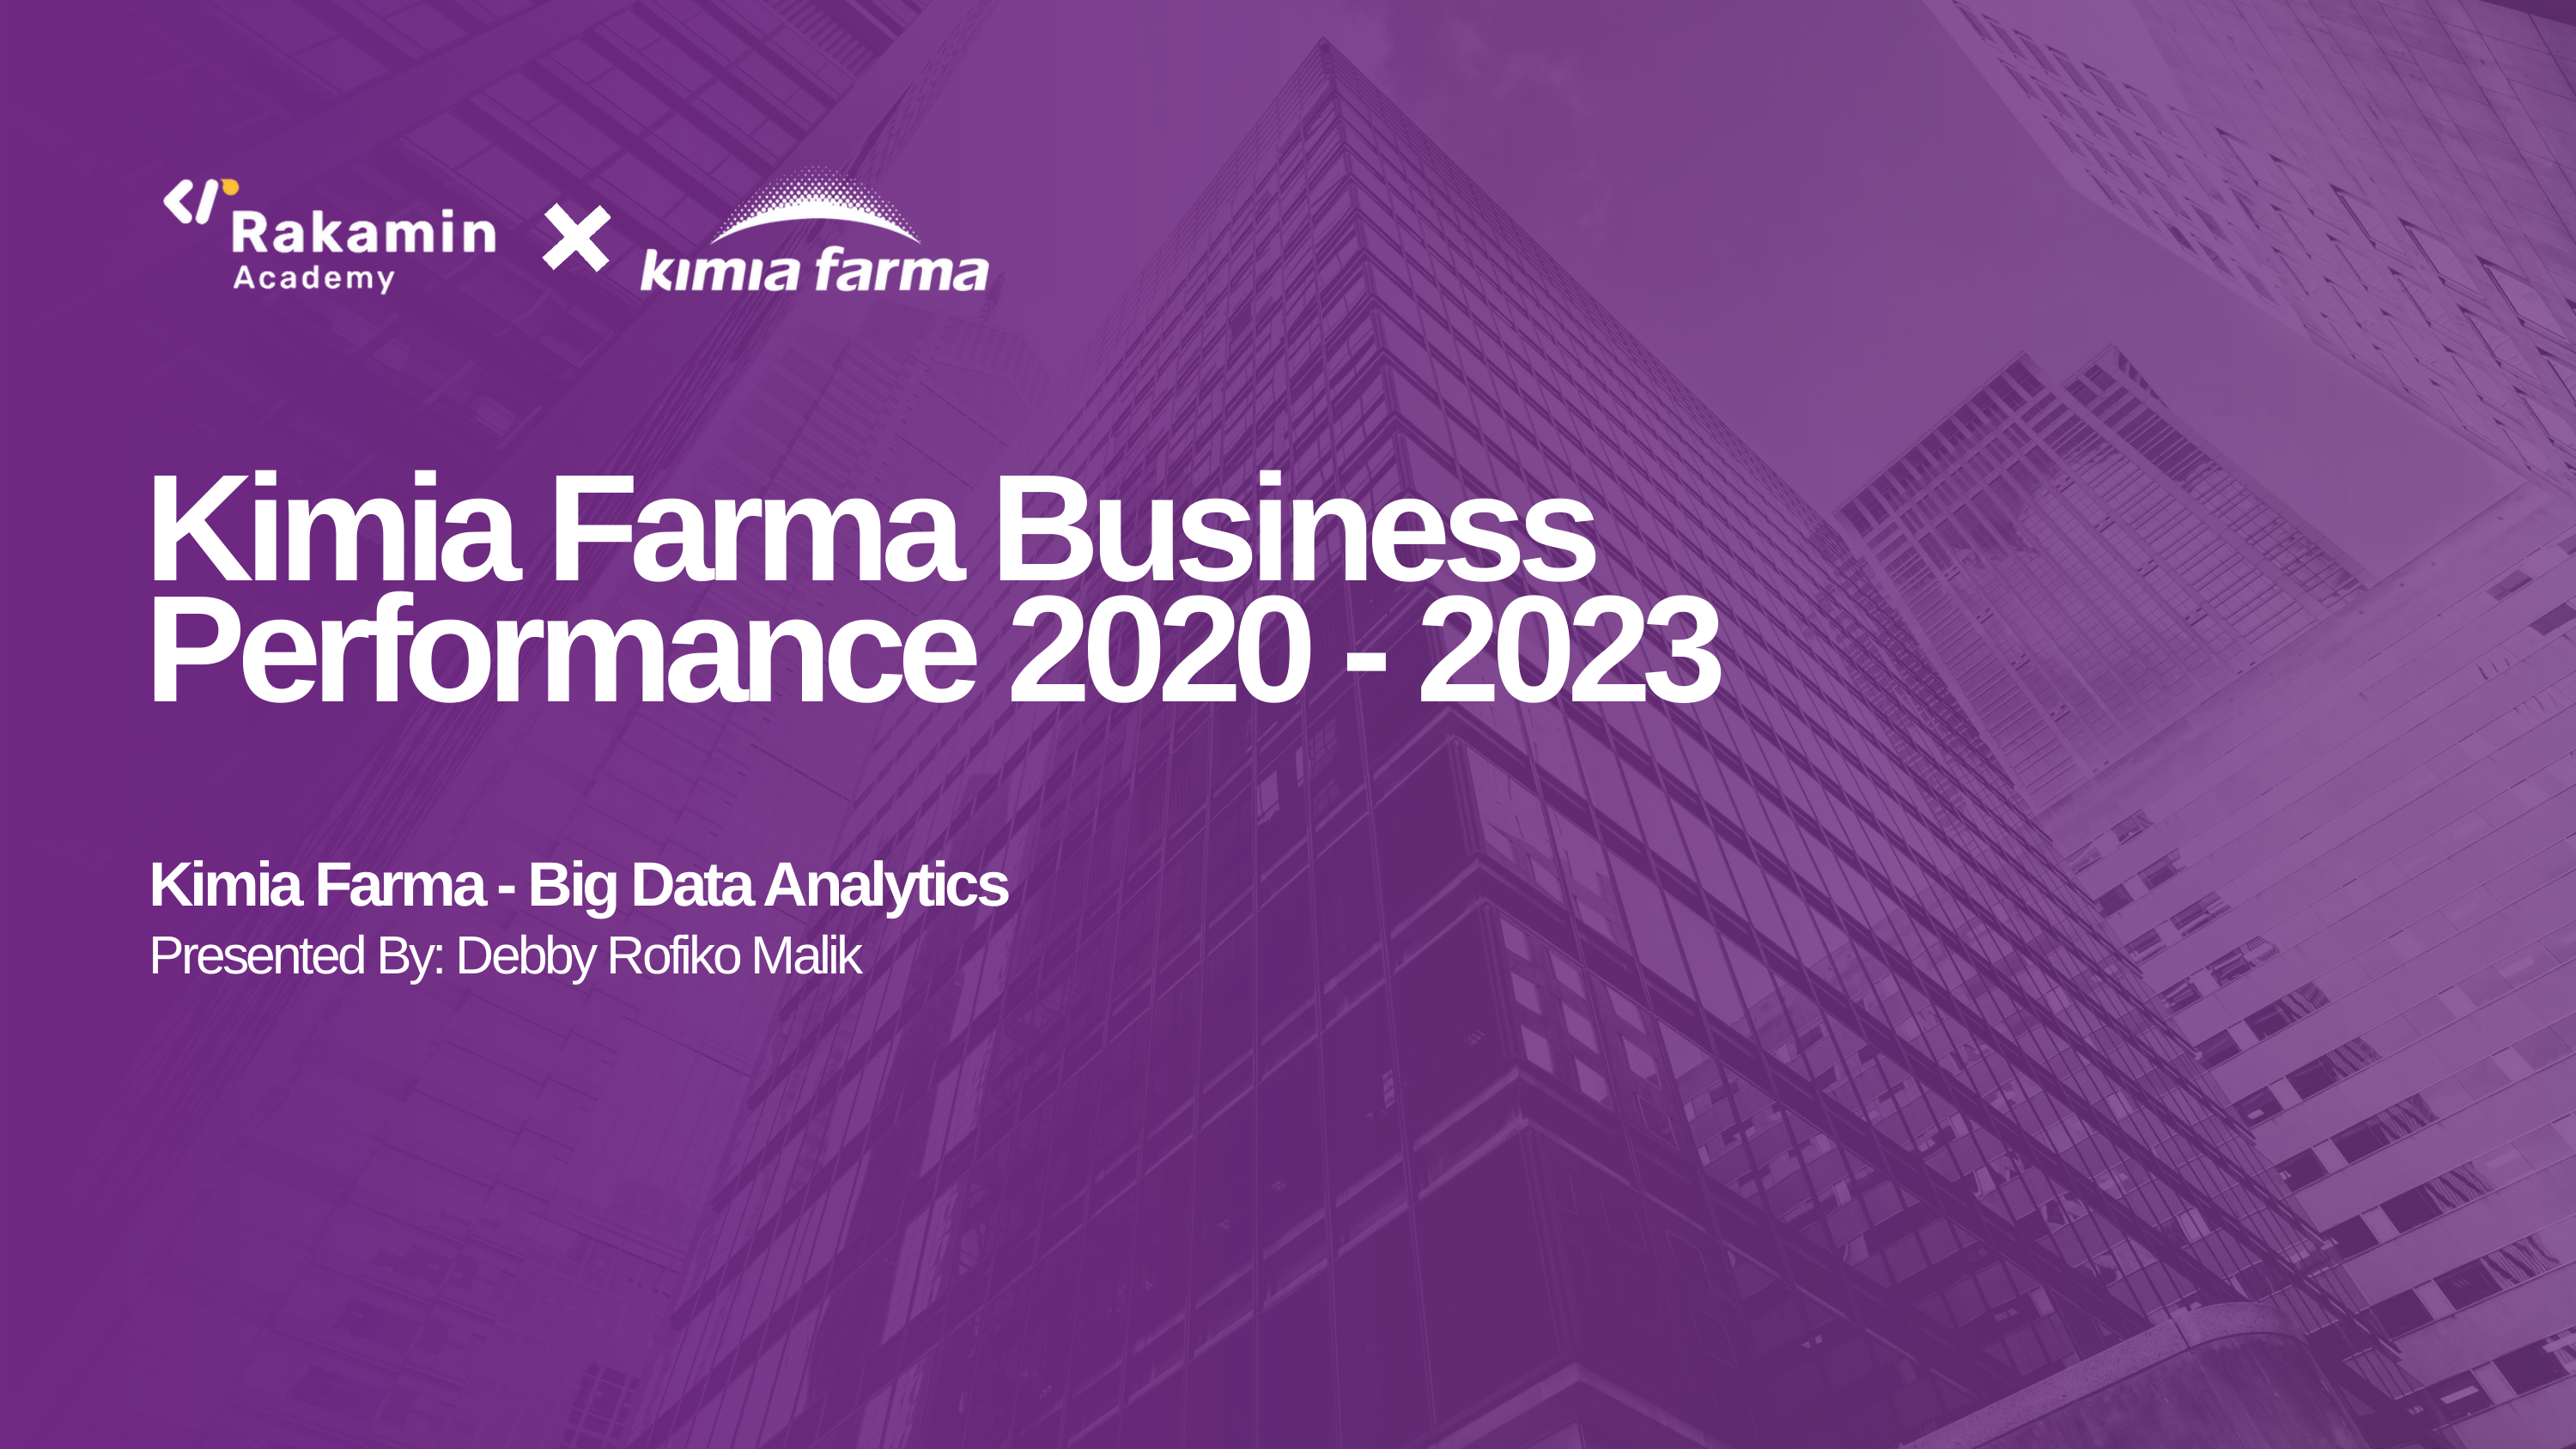

Kimia Farma Business Performance 2020 - 2023
Kimia Farma - Big Data Analytics
Presented By: Debby Rofiko Malik